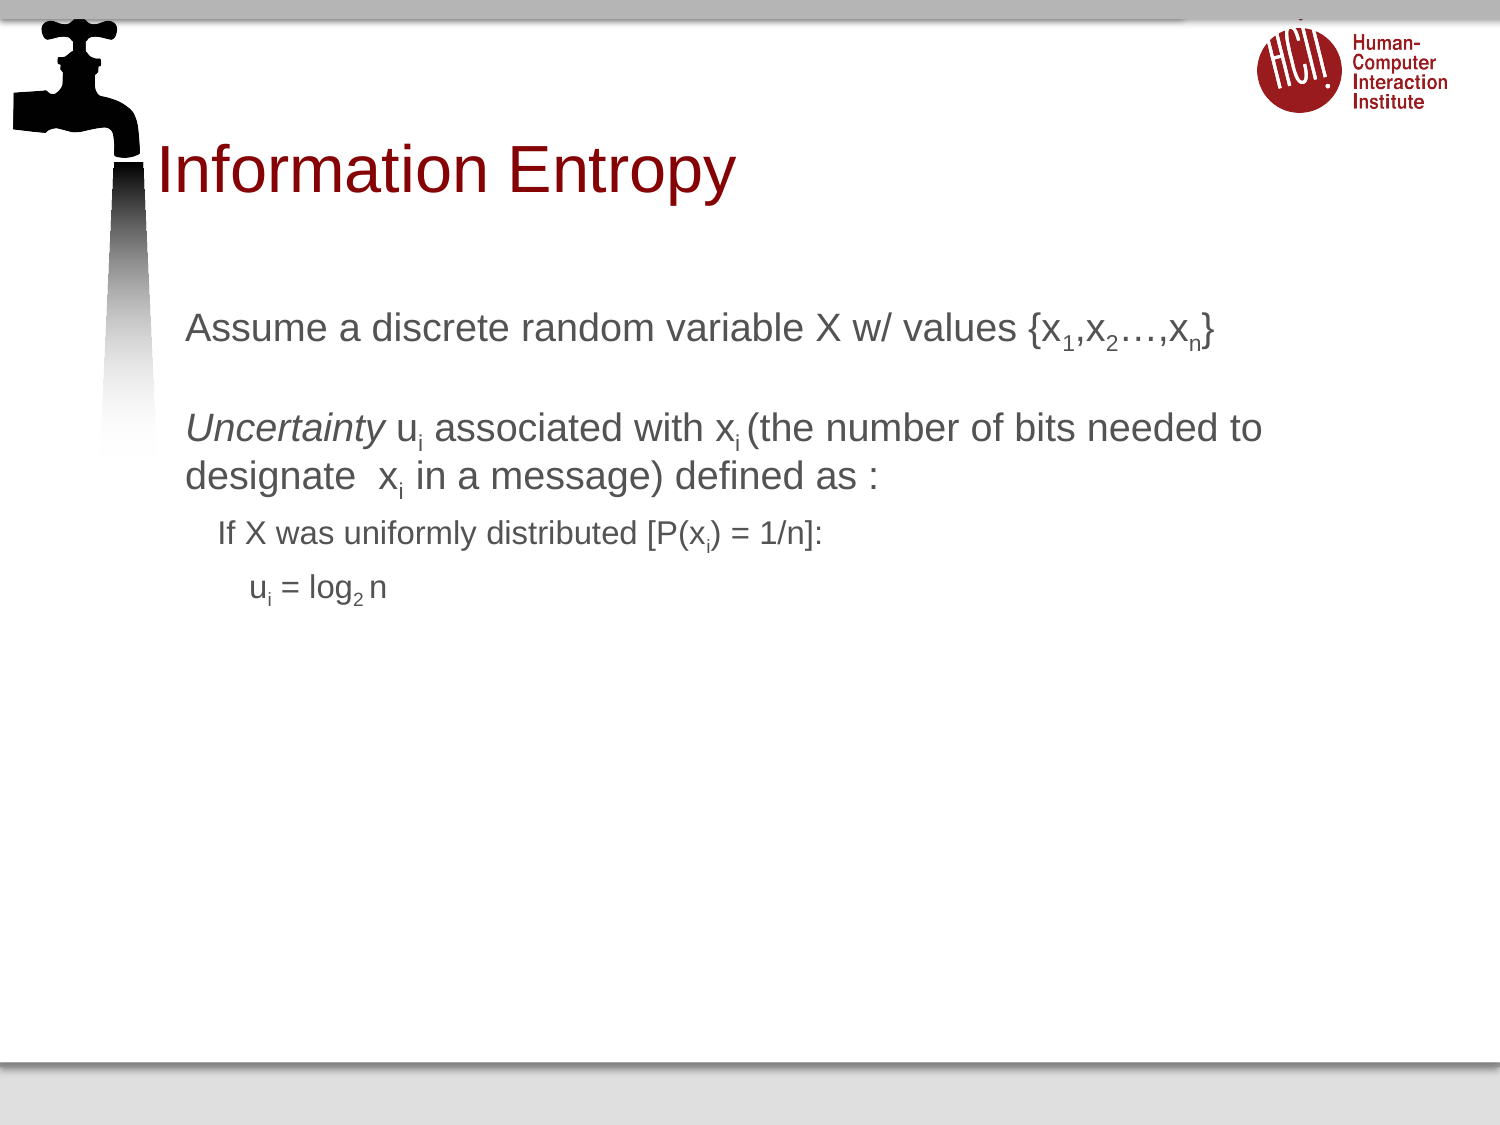

# Information Entropy
Assume a discrete random variable X w/ values {x1,x2…,xn}

Uncertainty ui associated with xi (the number of bits needed to designate  xi  in a message) defined as :
If X was uniformly distributed [P(xi) = 1/n]:
	ui = log2 n
For arbitrary non-uniform distribution:
	ui = log2(1/P(xi))  = - log2P(xi)

Entropy gives the average number of bits to encode a message of symbols drawn from X
	Entropy(X) = H(X) = P(x1) u1+ P(x2) u2 +…+ P(xn) un

		   	        = - ∑i=1..n P(xi) log2 P(xi)